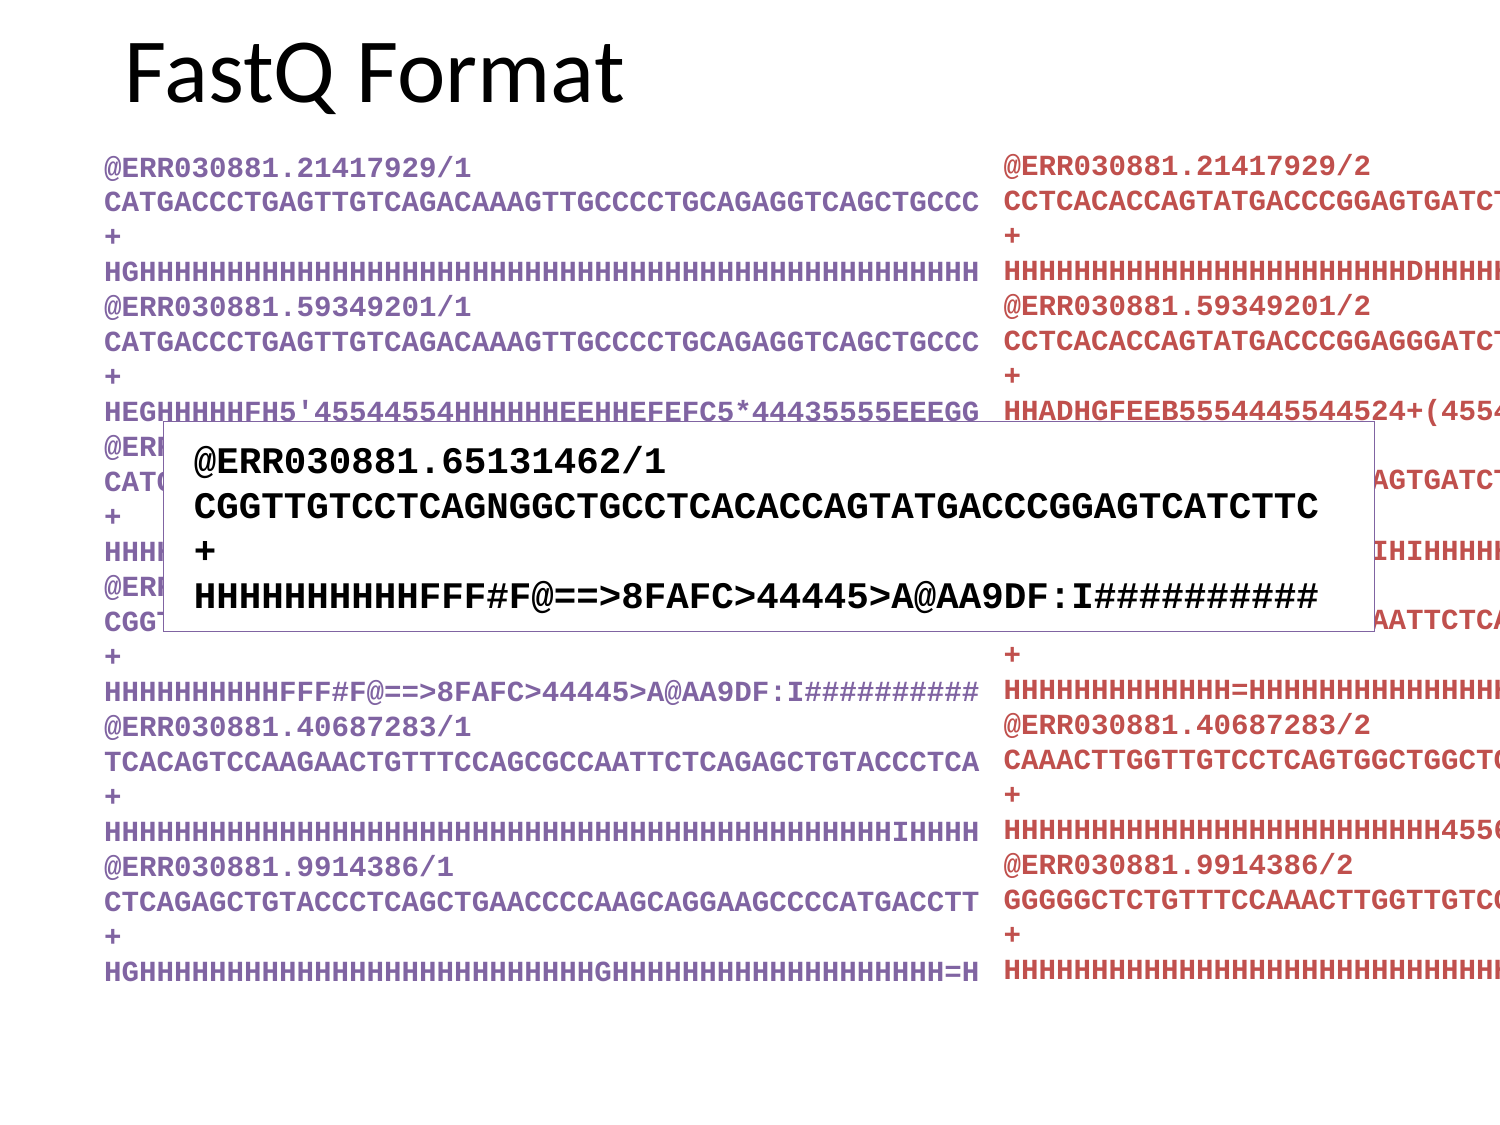

# FastQ Format
@ERR030881.21417929/2
CCTCACACCAGTATGACCCGGAGTGATCTTCTGAAGCTGTGGGGATCTGG
+
HHHHHHHHHHHHHHHHHHHHHHHDHHHHHHHHHHHHHHHHHHHHHHHEHH
@ERR030881.59349201/2
CCTCACACCAGTATGACCCGGAGGGATCTTCTGAAGCTGGGGGGATCTGG
+
HHADHGFEEB5554445544524+(45544==53?1555,2411435445
@ERR030881.63660328/2
CCTCACACCAGTATGACCCGGAGTGATCTTCTGAAGCTGTGGGGATCTGG
+
HHHHHHHHHHHHHHHHHHHHHIHIHHHHHHHHHHHHHHHHHHHHHHHHHH
@ERR030881.65131462/2
CCAAGAACTGTTTGCAGCGCCAATTCTCAGAGCTGTACCCTCAGCTGAAC
+
HHHHHHHHHHHHH=HHHHHHHHHHHHHHHHHHHHHHHHHHHHHGHHHHHH
@ERR030881.40687283/2
CAAACTTGGTTGTCCTCAGTGGCTGGCTCACACCAGTATGACCCGGAGTG
+
HHHHHHHHHHHHHHHHHHHHHHHHH45563>3=@################
@ERR030881.9914386/2
GGGGGCTCTGTTTCCAAACTTGGTTGTCCTCAGTGGCTGGCTCACACCAG
+
HHHHHHHHHHHHHHHHHHHHHHHHHHHHHHHHHHHHHHH;54464FFF;B
@ERR030881.21417929/1
CATGACCCTGAGTTGTCAGACAAAGTTGCCCCTGCAGAGGTCAGCTGCCC
+
HGHHHHHHHHHHHHHHHHHHHHHHHHHHHHHHHHHHHHHHHHHHHHHHHH
@ERR030881.59349201/1
CATGACCCTGAGTTGTCAGACAAAGTTGCCCCTGCAGAGGTCAGCTGCCC
+
HEGHHHHHFH5'45544554HHHHHHEEHHEFEFC5*44435555EEEGG
@ERR030881.63660328/1
CATGACCCTGAGTNGTCAGACAAAGTTGCCCCTGCAGAGGTCAGCTGCCC
+
HHHHHHHHHHGGG#GFFFDFHHHHHHHIHHHHHHHHHHHHIHHHHHHHHH
@ERR030881.65131462/1
CGGTTGTCCTCAGNGGCTGCCTCACACCAGTATGACCCGGAGTCATCTTC
+
HHHHHHHHHHFFF#F@==>8FAFC>44445>A@AA9DF:I##########
@ERR030881.40687283/1
TCACAGTCCAAGAACTGTTTCCAGCGCCAATTCTCAGAGCTGTACCCTCA
+
HHHHHHHHHHHHHHHHHHHHHHHHHHHHHHHHHHHHHHHHHHHHHIHHHH
@ERR030881.9914386/1
CTCAGAGCTGTACCCTCAGCTGAACCCCAAGCAGGAAGCCCCATGACCTT
+
HGHHHHHHHHHHHHHHHHHHHHHHHHHHGHHHHHHHHHHHHHHHHHHH=H
@ERR030881.65131462/1
CGGTTGTCCTCAGNGGCTGCCTCACACCAGTATGACCCGGAGTCATCTTC
+
HHHHHHHHHHFFF#F@==>8FAFC>44445>A@AA9DF:I##########